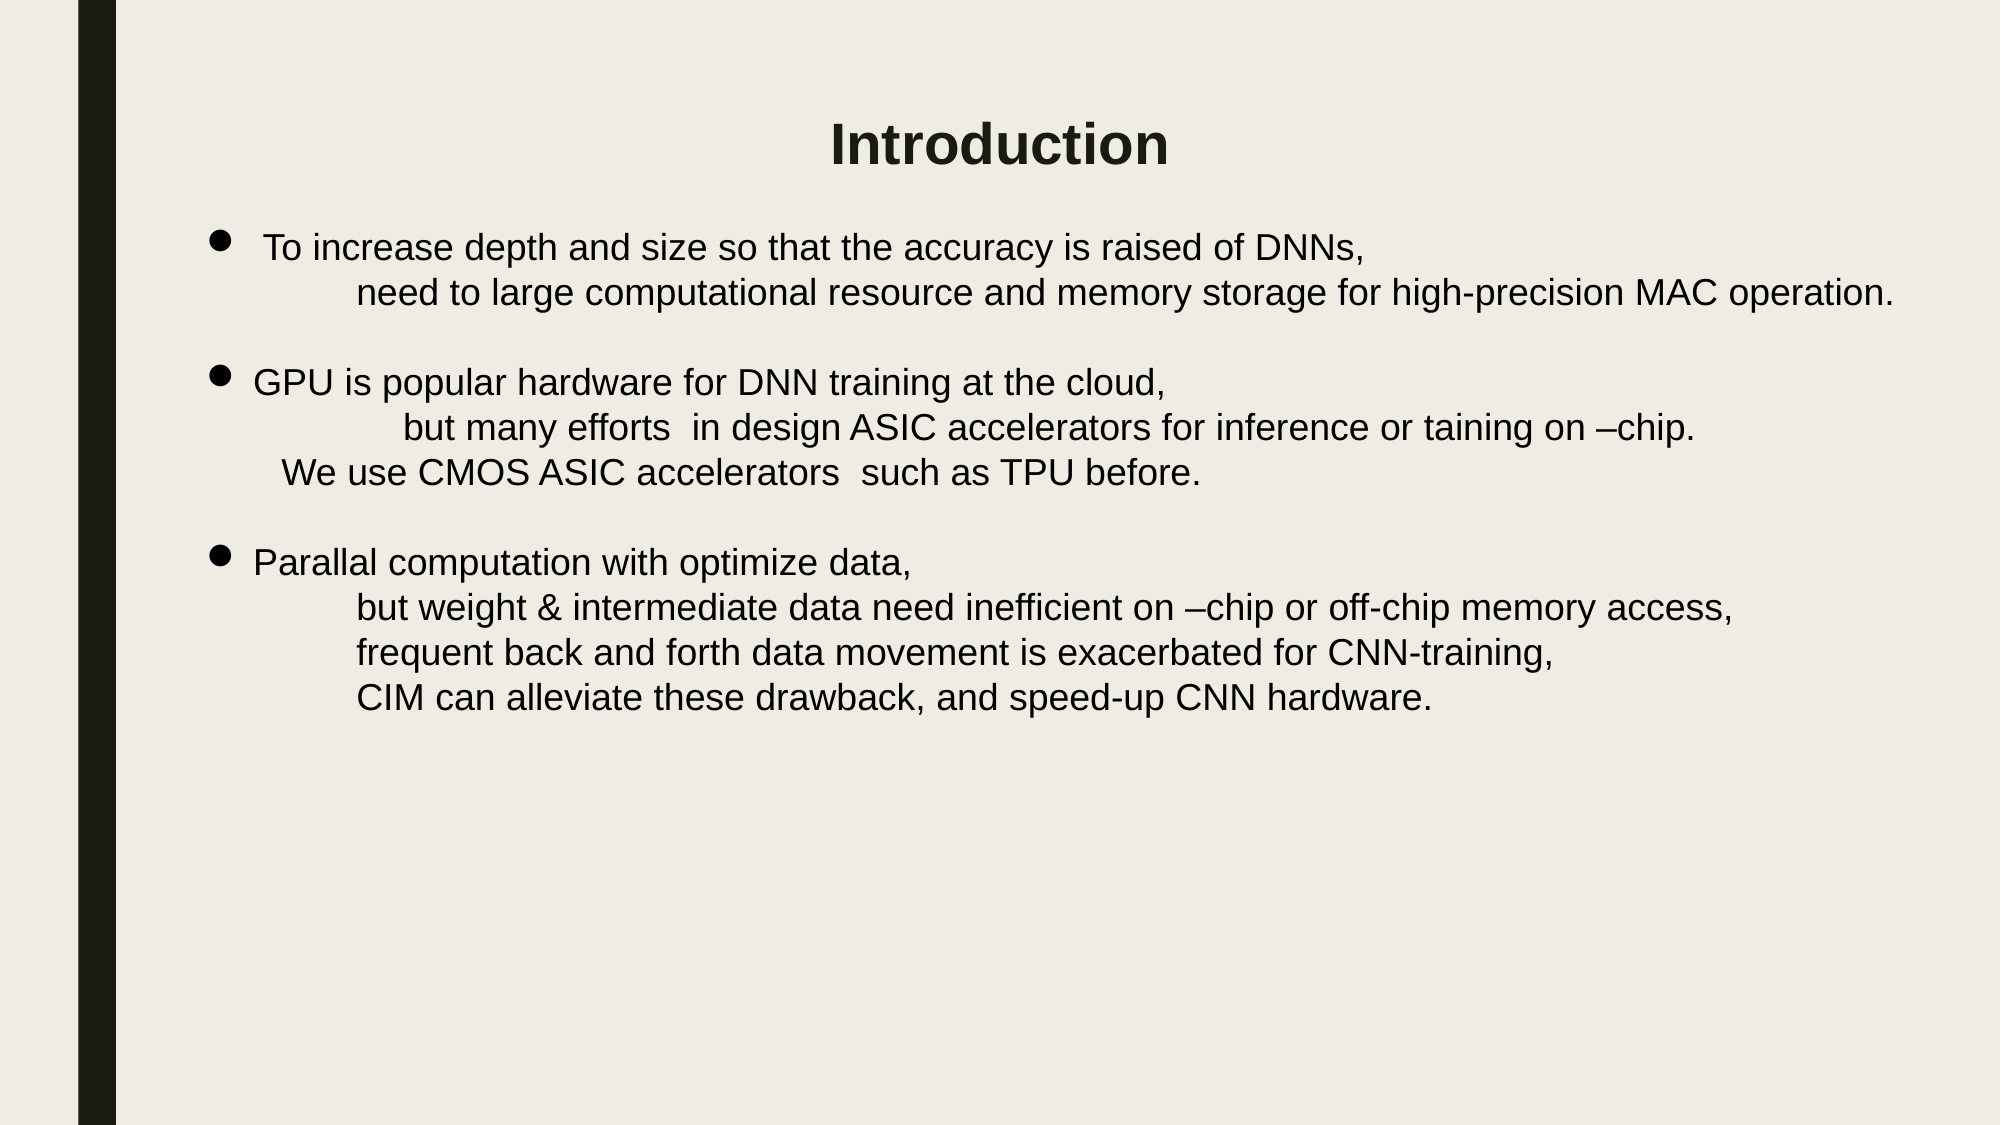

# Introduction
To increase depth and size so that the accuracy is raised of DNNs,
	need to large computational resource and memory storage for high-precision MAC operation.

GPU is popular hardware for DNN training at the cloud,
	but many efforts  in design ASIC accelerators for inference or taining on –chip.
We use CMOS ASIC accelerators  such as TPU before.

Parallal computation with optimize data,
	but weight & intermediate data need inefficient on –chip or off-chip memory access,
	frequent back and forth data movement is exacerbated for CNN-training,
	CIM can alleviate these drawback, and speed-up CNN hardware.